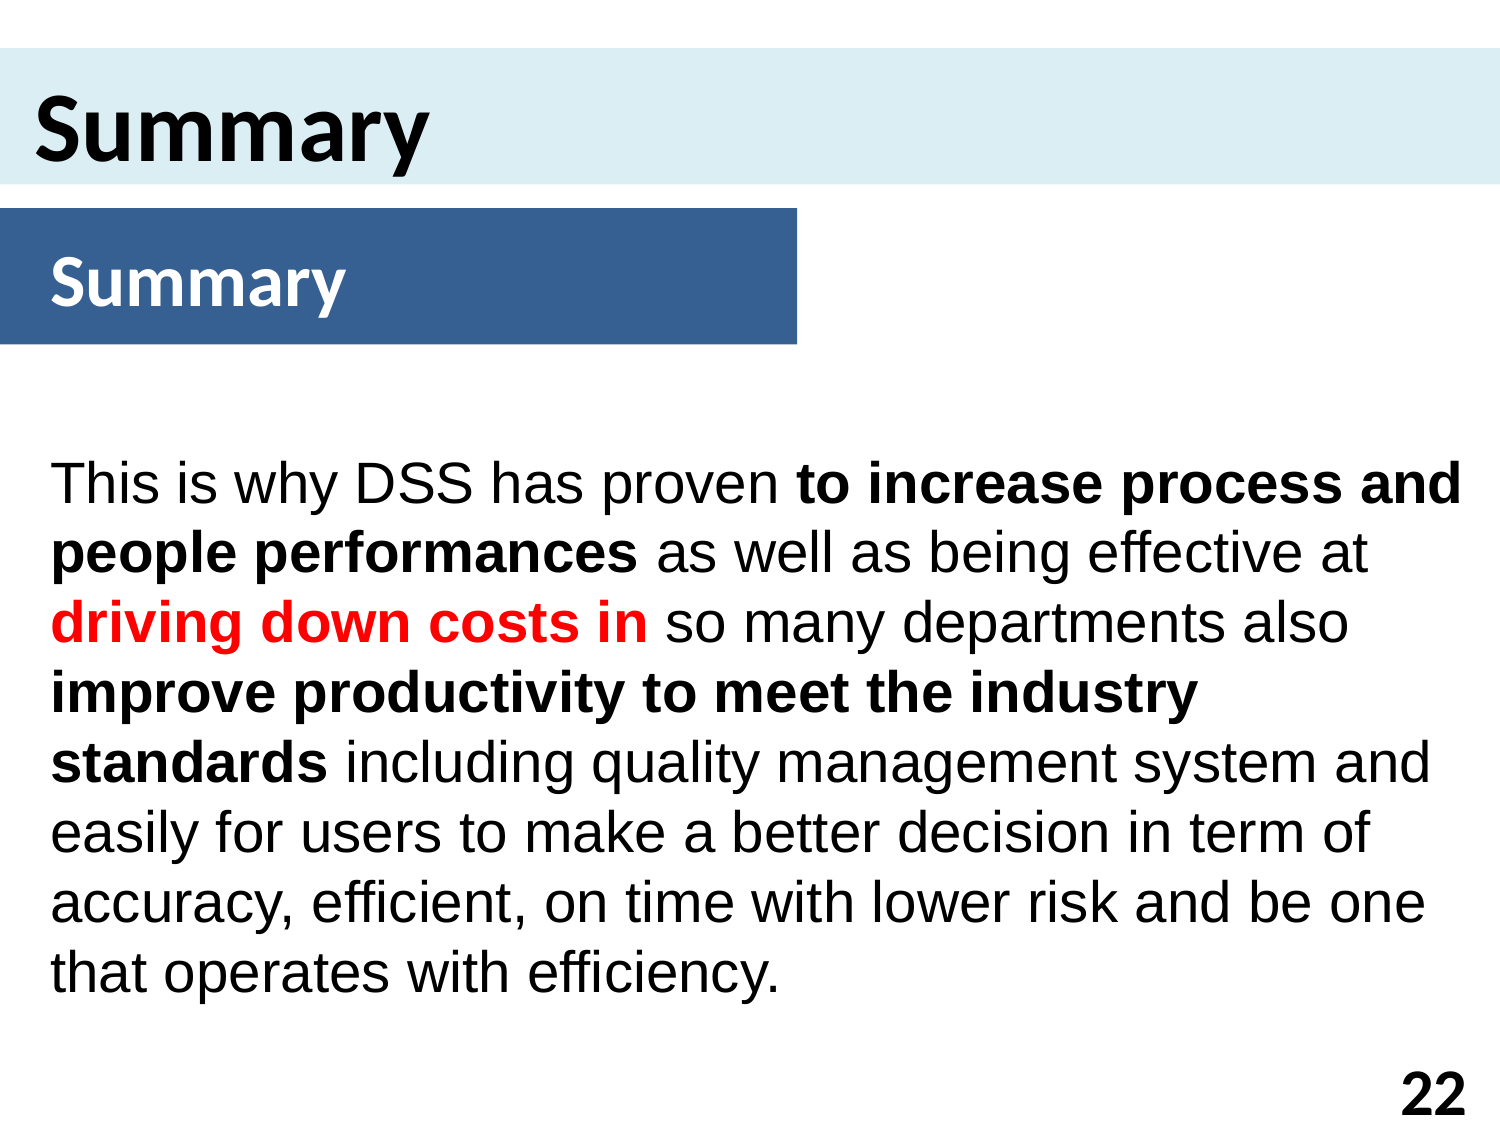

Summary

Summary
This is why DSS has proven to increase process and people performances as well as being effective at driving down costs in so many departments also improve productivity to meet the industry standards including quality management system and easily for users to make a better decision in term of accuracy, efficient, on time with lower risk and be one that operates with efficiency.
22